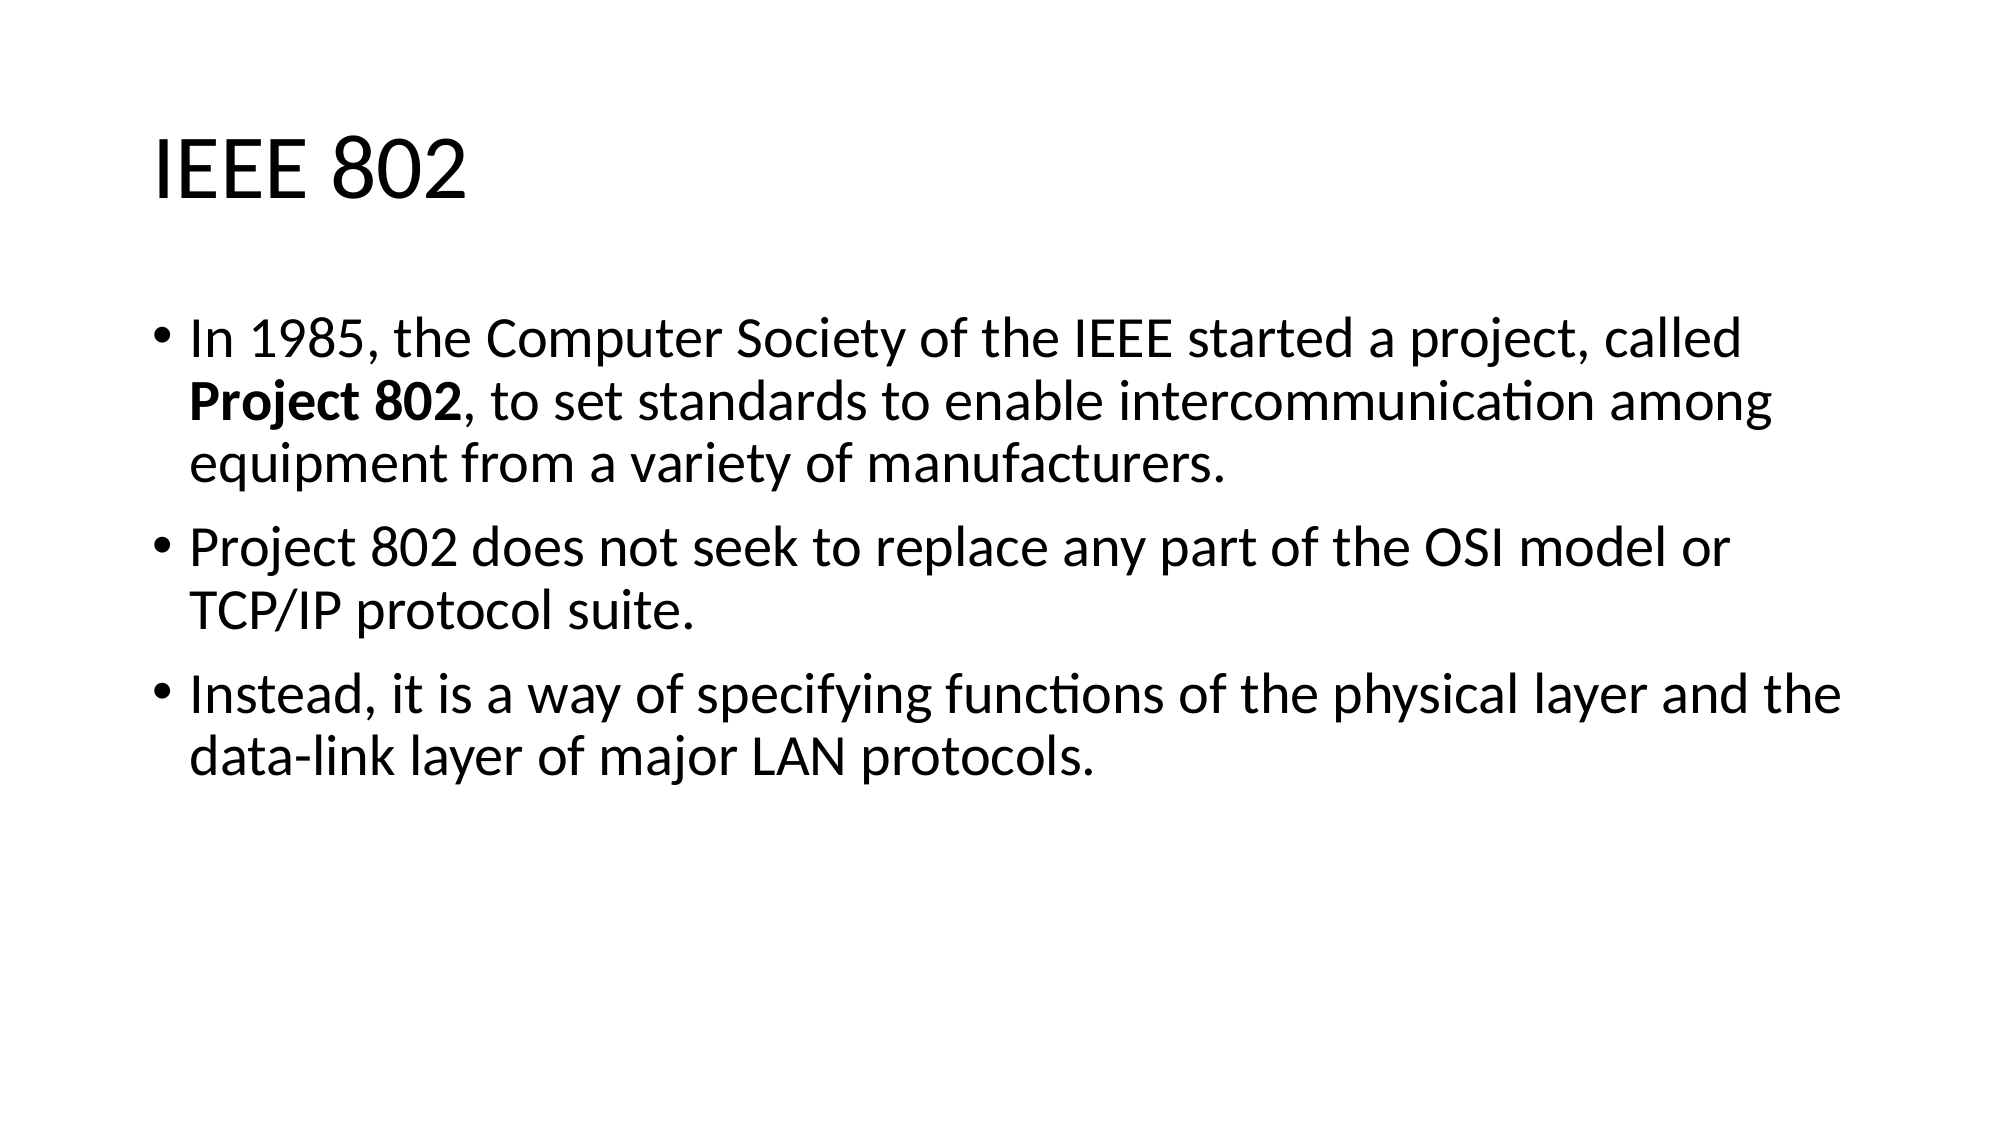

# IEEE 802
In 1985, the Computer Society of the IEEE started a project, called Project 802, to set standards to enable intercommunication among equipment from a variety of manufacturers.
Project 802 does not seek to replace any part of the OSI model or TCP/IP protocol suite.
Instead, it is a way of specifying functions of the physical layer and the data-link layer of major LAN protocols.